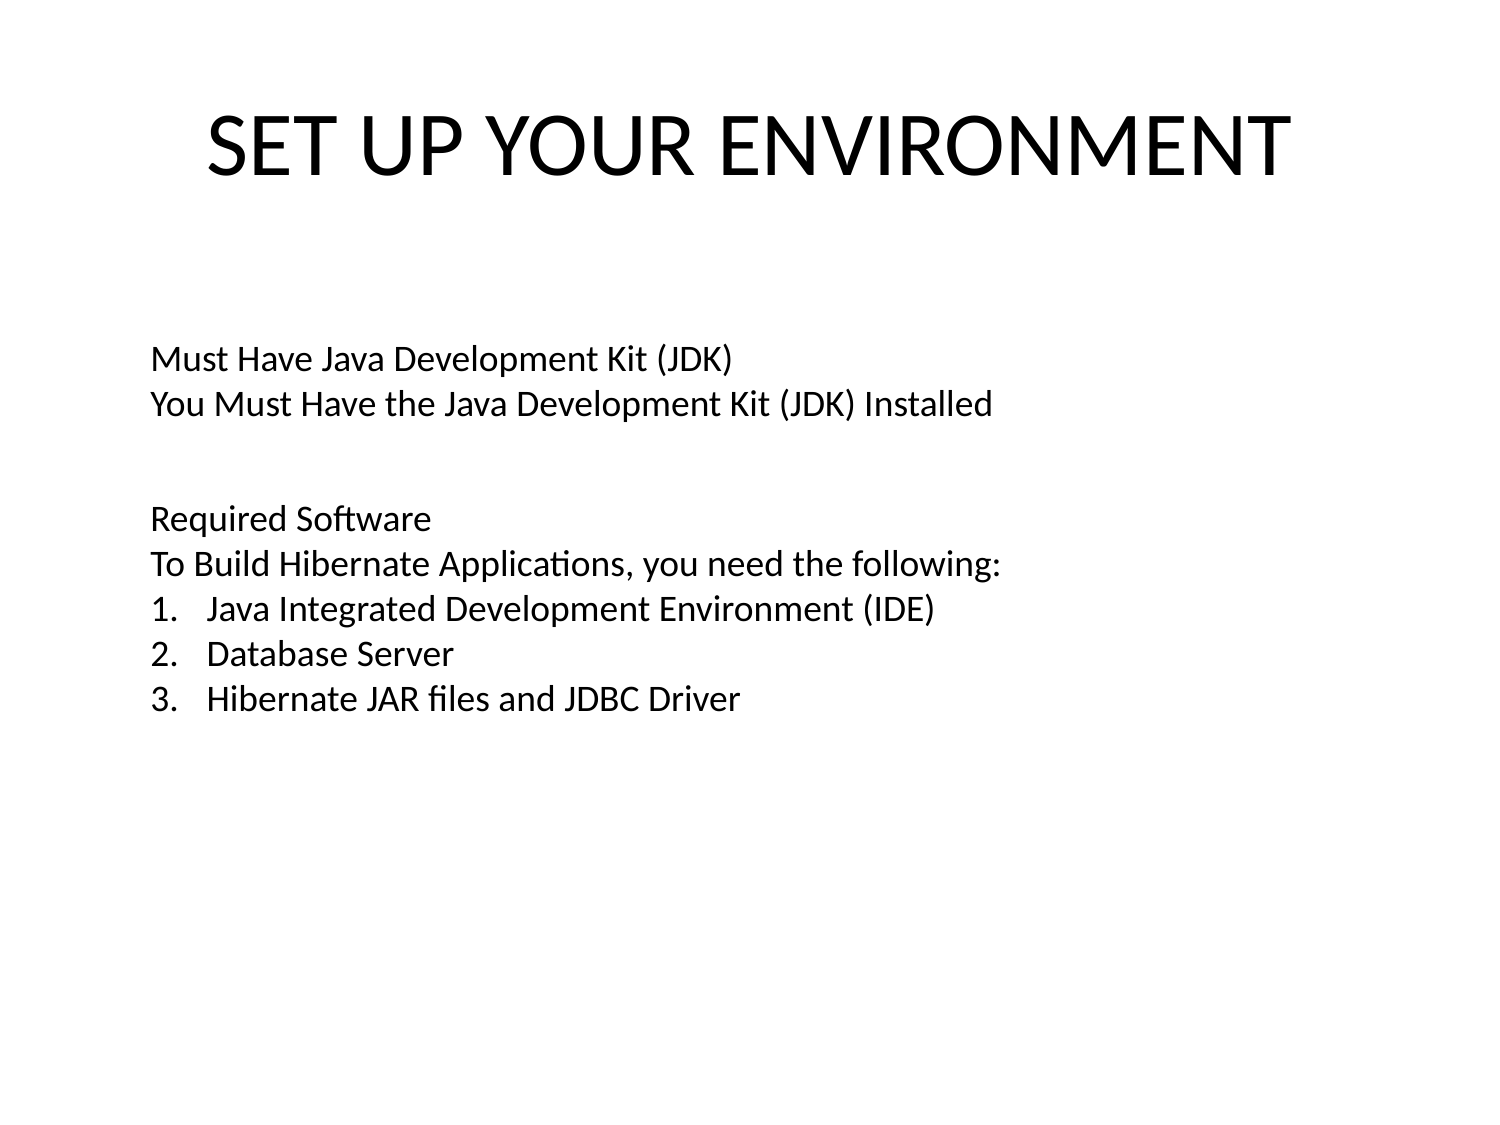

# SET UP YOUR ENVIRONMENT
Must Have Java Development Kit (JDK)
You Must Have the Java Development Kit (JDK) Installed
Required Software
To Build Hibernate Applications, you need the following:
Java Integrated Development Environment (IDE)
Database Server
Hibernate JAR ﬁles and JDBC Driver